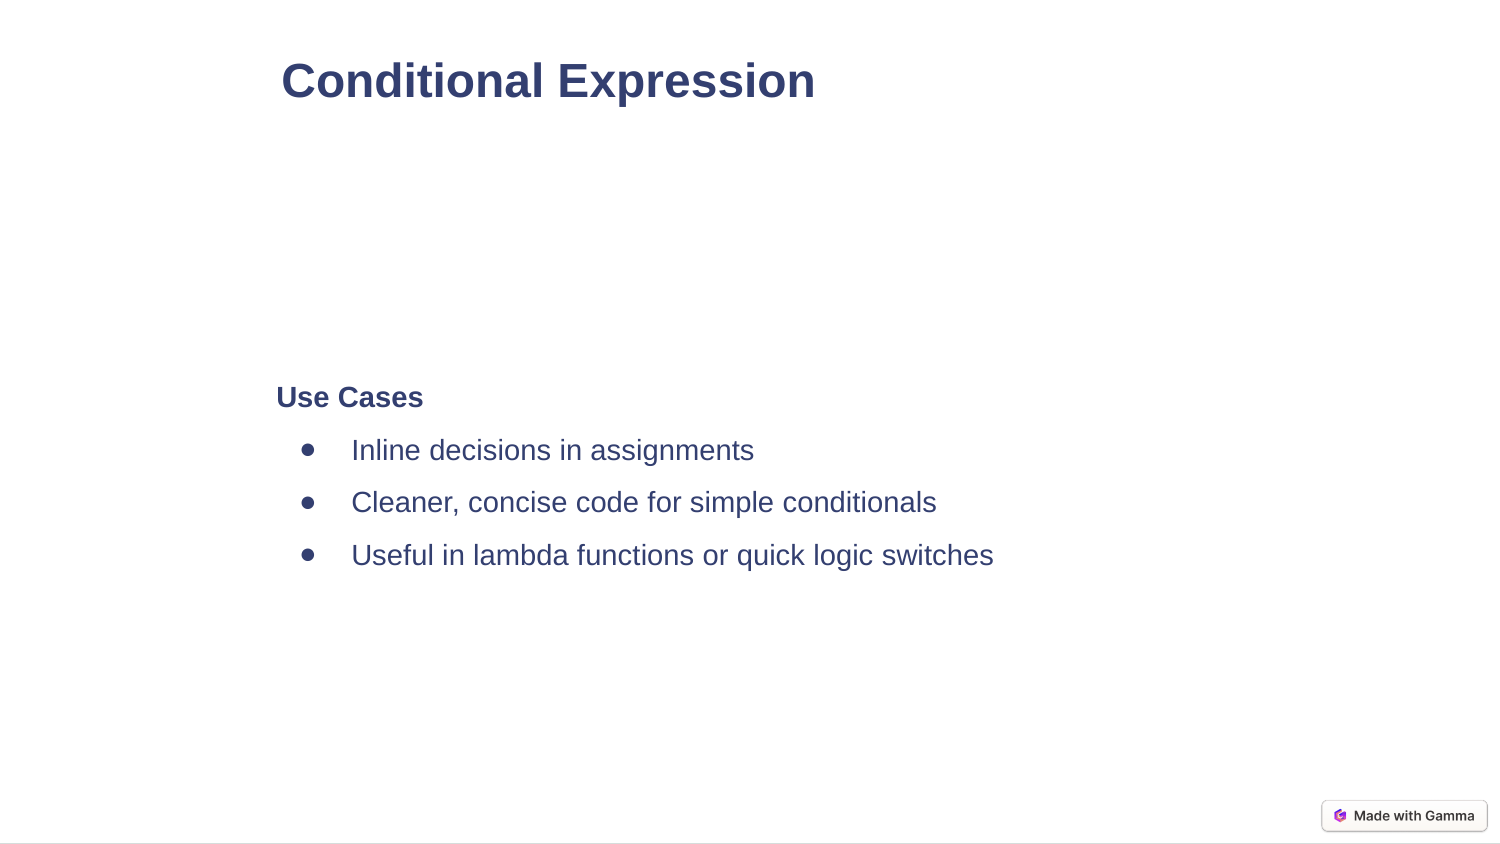

Conditional Expression
Use Cases
Inline decisions in assignments
Cleaner, concise code for simple conditionals
Useful in lambda functions or quick logic switches